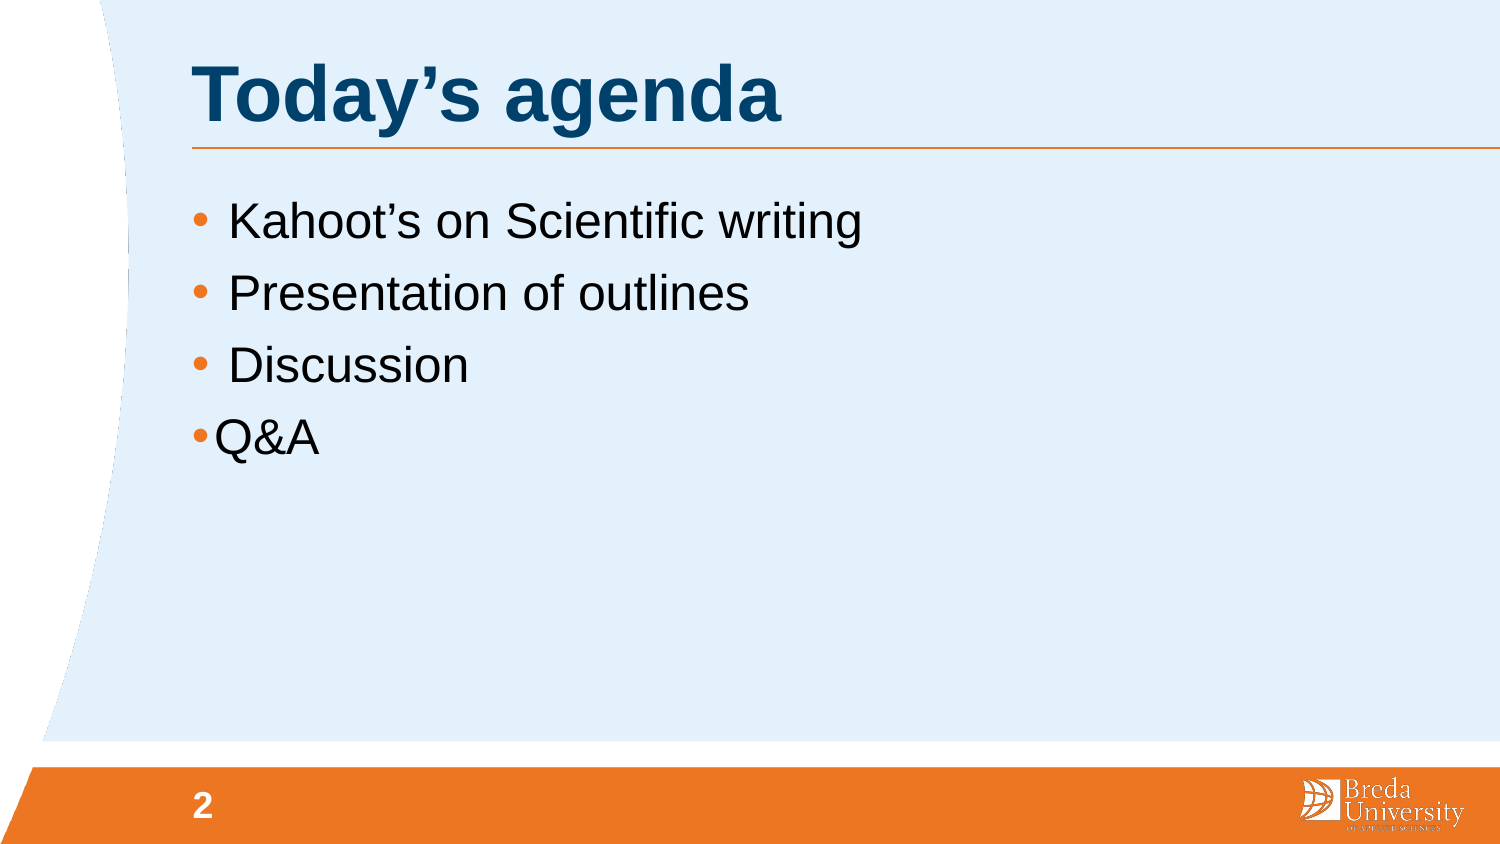

# Today’s agenda
 Kahoot’s on Scientific writing
 Presentation of outlines
 Discussion
Q&A
2